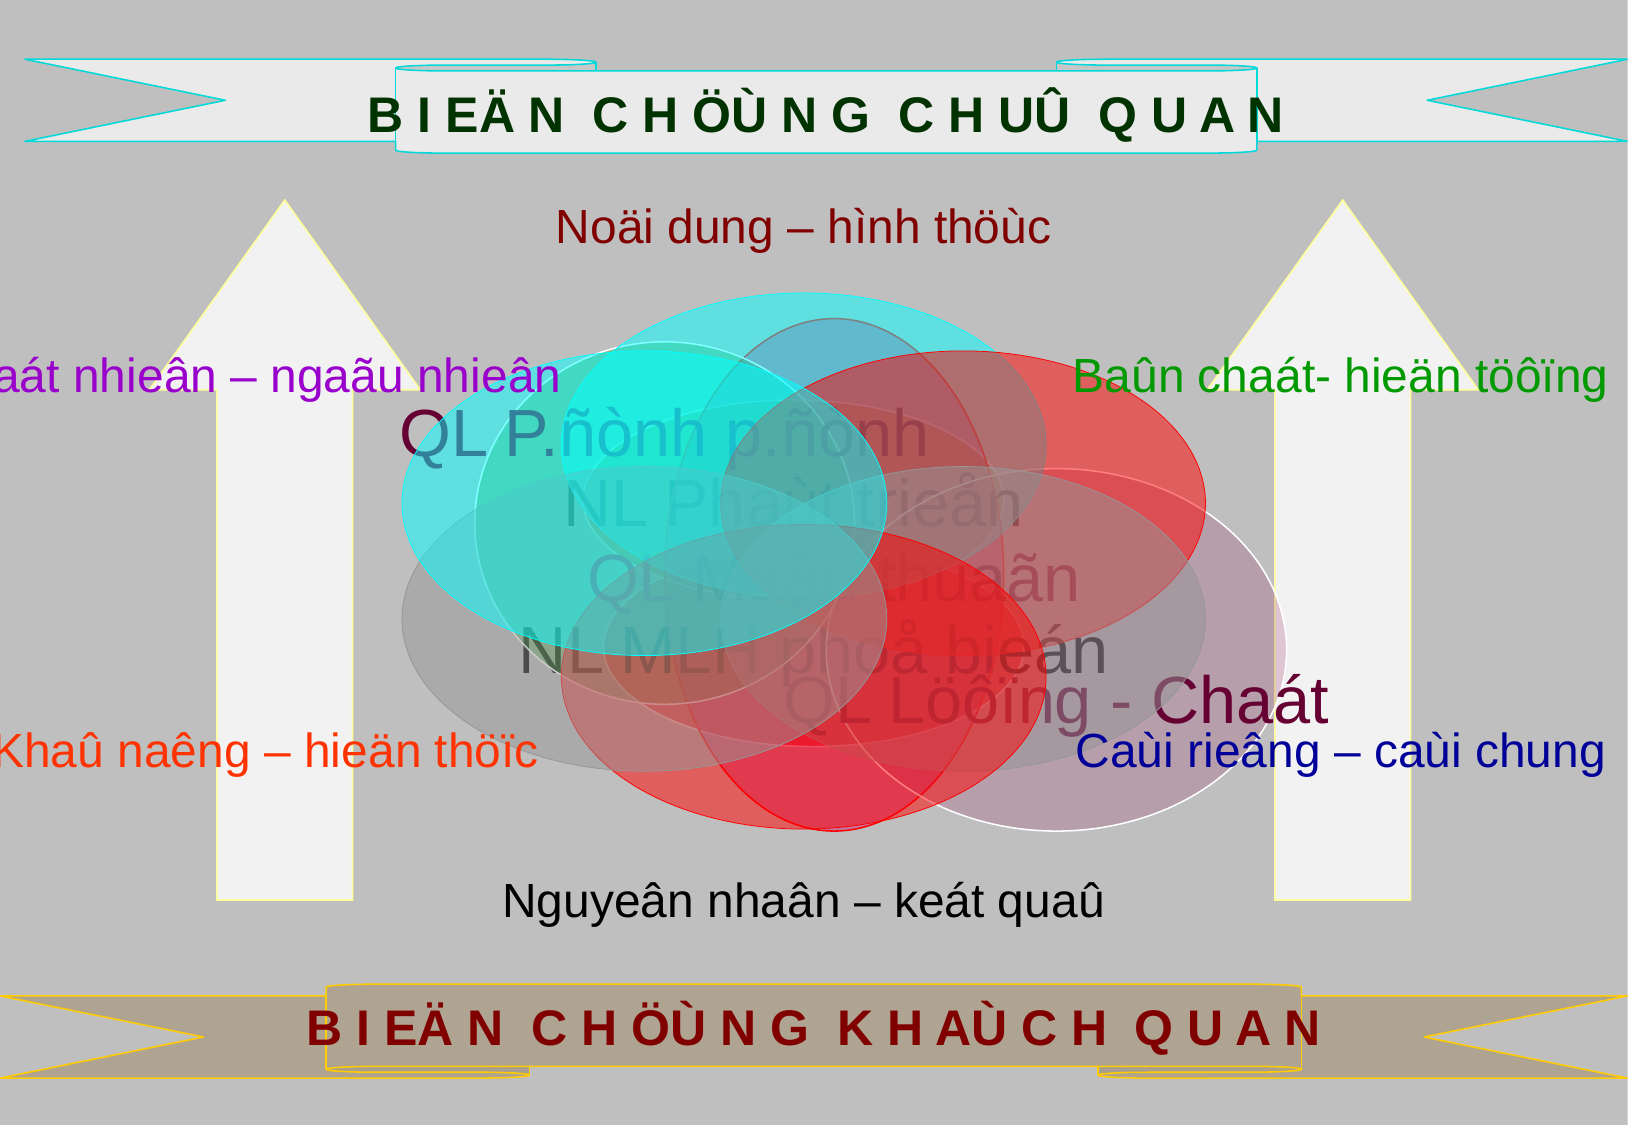

B I EÄ N  C H ÖÙ N G  C H UÛ  Q U A N
Noäi dung – hình thöùc

Taát nhieân – ngaãu nhieân
Baûn chaát- hieän töôïng

Khaû naêng – hieän thöïc
Caùi rieâng – caùi chung
Nguyeân nhaân – keát quaû

QL Maâu thuaãn
QL P.ñònh p.ñònh

NL Phaùt trieån

QL Löôïng - Chaát
NL MLH phoå bieán
B I EÄ N  C H ÖÙ N G  K H AÙ C H  Q U A N